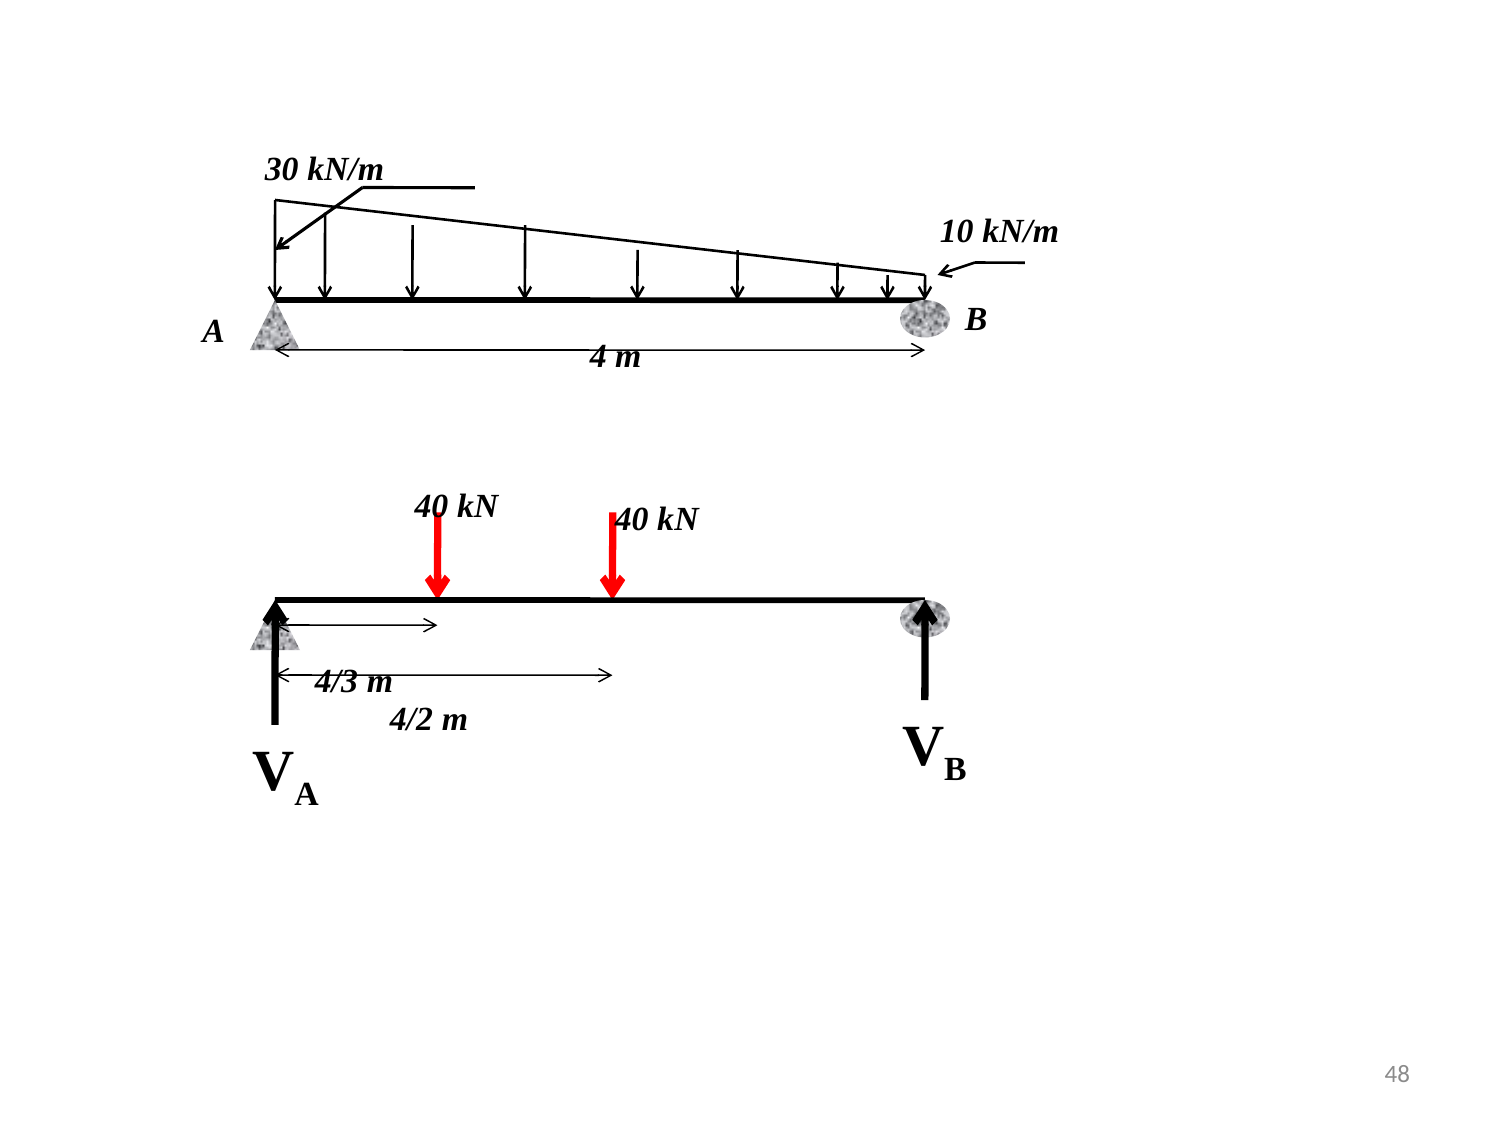

30 kN/m
B
A
4 m
10 kN/m

40 kN
4/3 m
40 kN
4/2 m

VB
VA
48